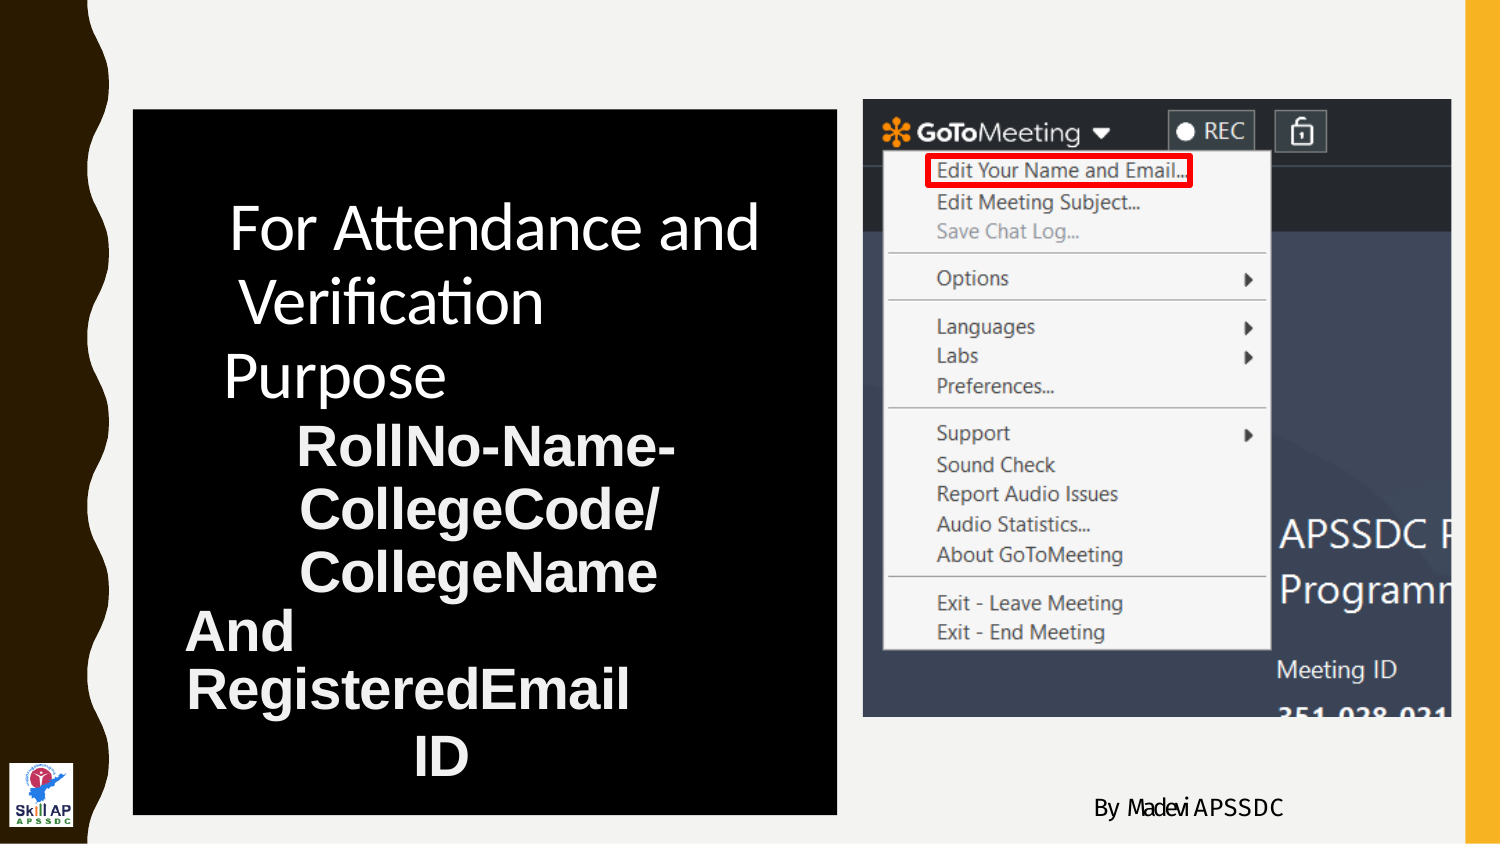

# For Attendance and  Verification Purpose
RollNo-Name-  CollegeCode/  CollegeName
And RegisteredEmail
ID

By Madevi APSSDC